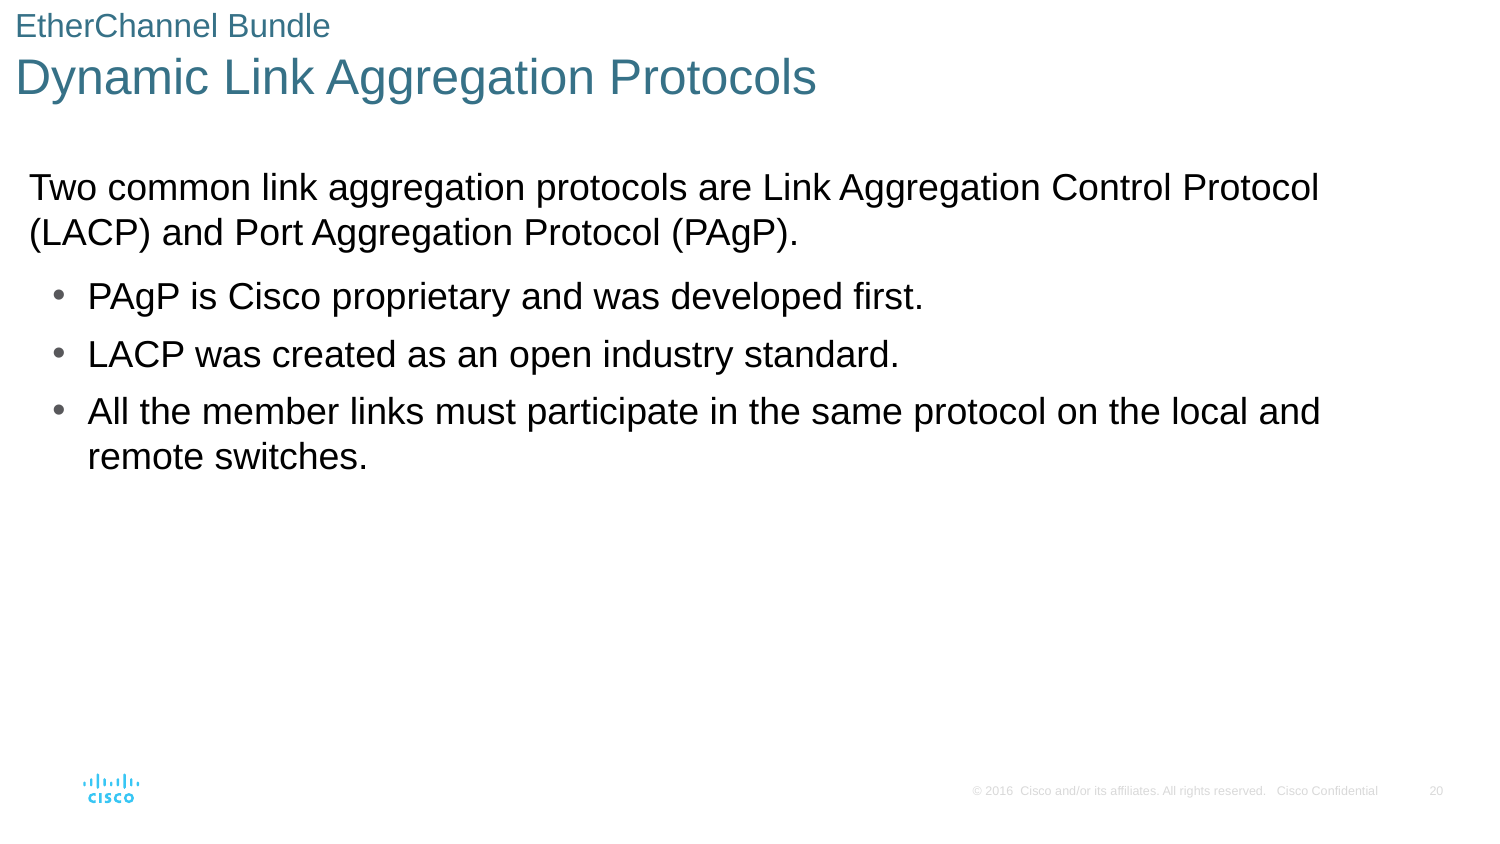

# EtherChannel Bundle Dynamic Link Aggregation Protocols
Two common link aggregation protocols are Link Aggregation Control Protocol (LACP) and Port Aggregation Protocol (PAgP).
PAgP is Cisco proprietary and was developed first.
LACP was created as an open industry standard.
All the member links must participate in the same protocol on the local and remote switches.